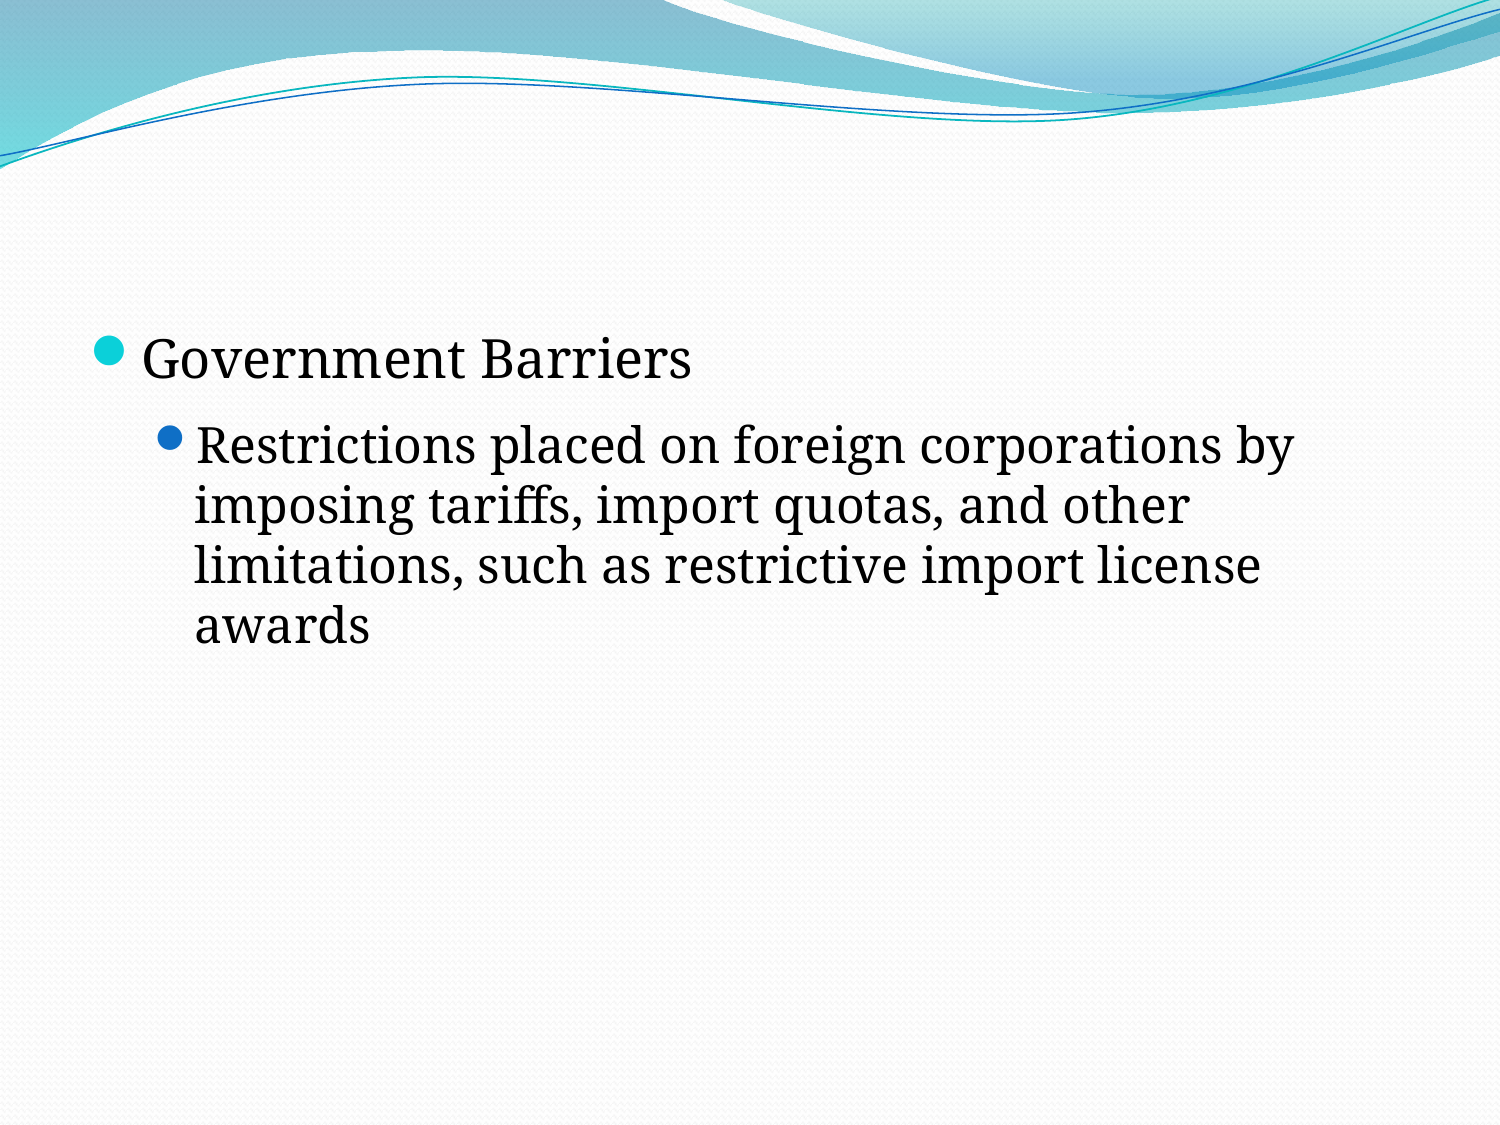

#
Government Barriers
Restrictions placed on foreign corporations by imposing tariffs, import quotas, and other limitations, such as restrictive import license awards